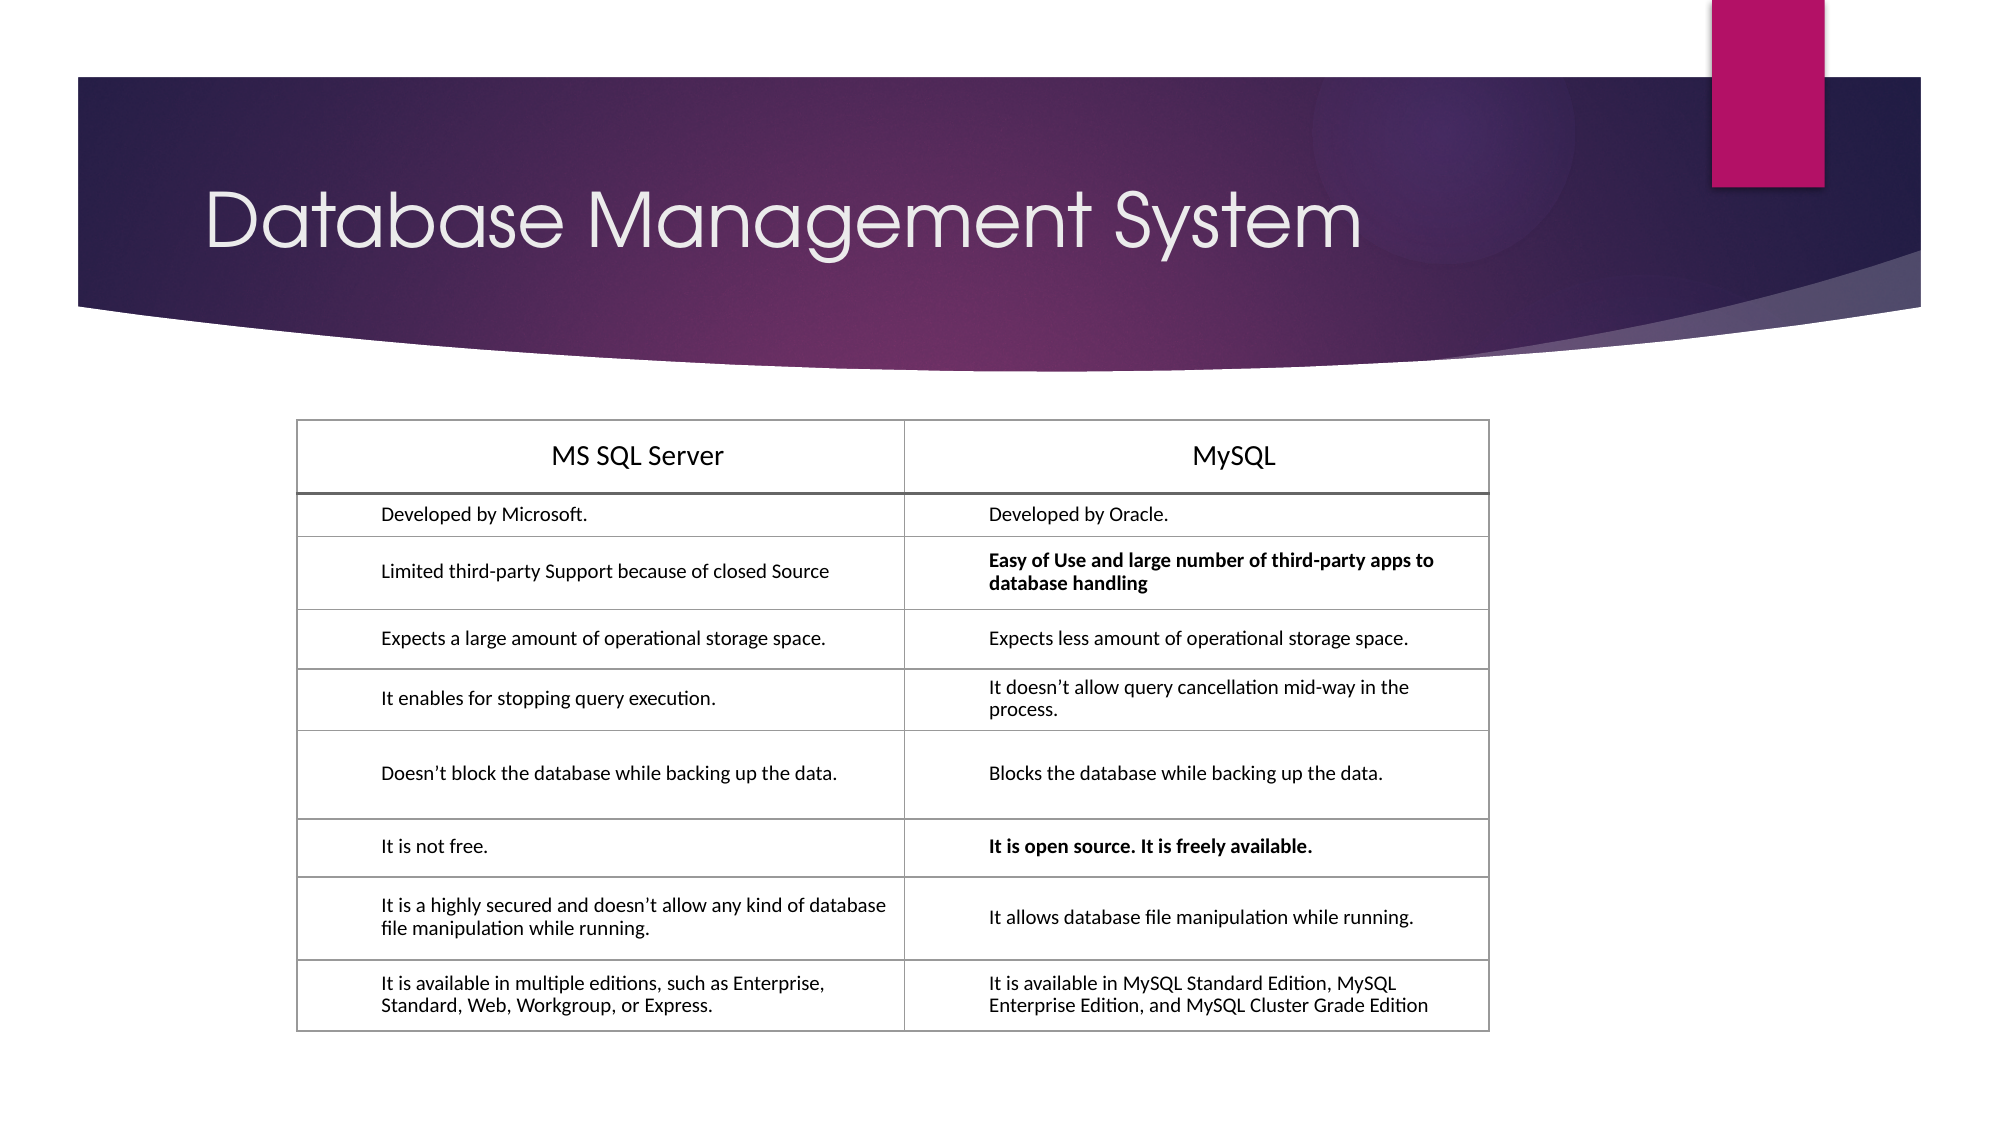

# Database Management System
| MS SQL Server | MySQL |
| --- | --- |
| Developed by Microsoft. | Developed by Oracle. |
| Limited third-party Support because of closed Source | Easy of Use and large number of third-party apps to database handling |
| Expects a large amount of operational storage space. | Expects less amount of operational storage space. |
| It enables for stopping query execution. | It doesn’t allow query cancellation mid-way in the process. |
| Doesn’t block the database while backing up the data. | Blocks the database while backing up the data. |
| It is not free. | It is open source. It is freely available. |
| It is a highly secured and doesn’t allow any kind of database file manipulation while running. | It allows database file manipulation while running. |
| It is available in multiple editions, such as Enterprise, Standard, Web, Workgroup, or Express. | It is available in MySQL Standard Edition, MySQL Enterprise Edition, and MySQL Cluster Grade Edition |